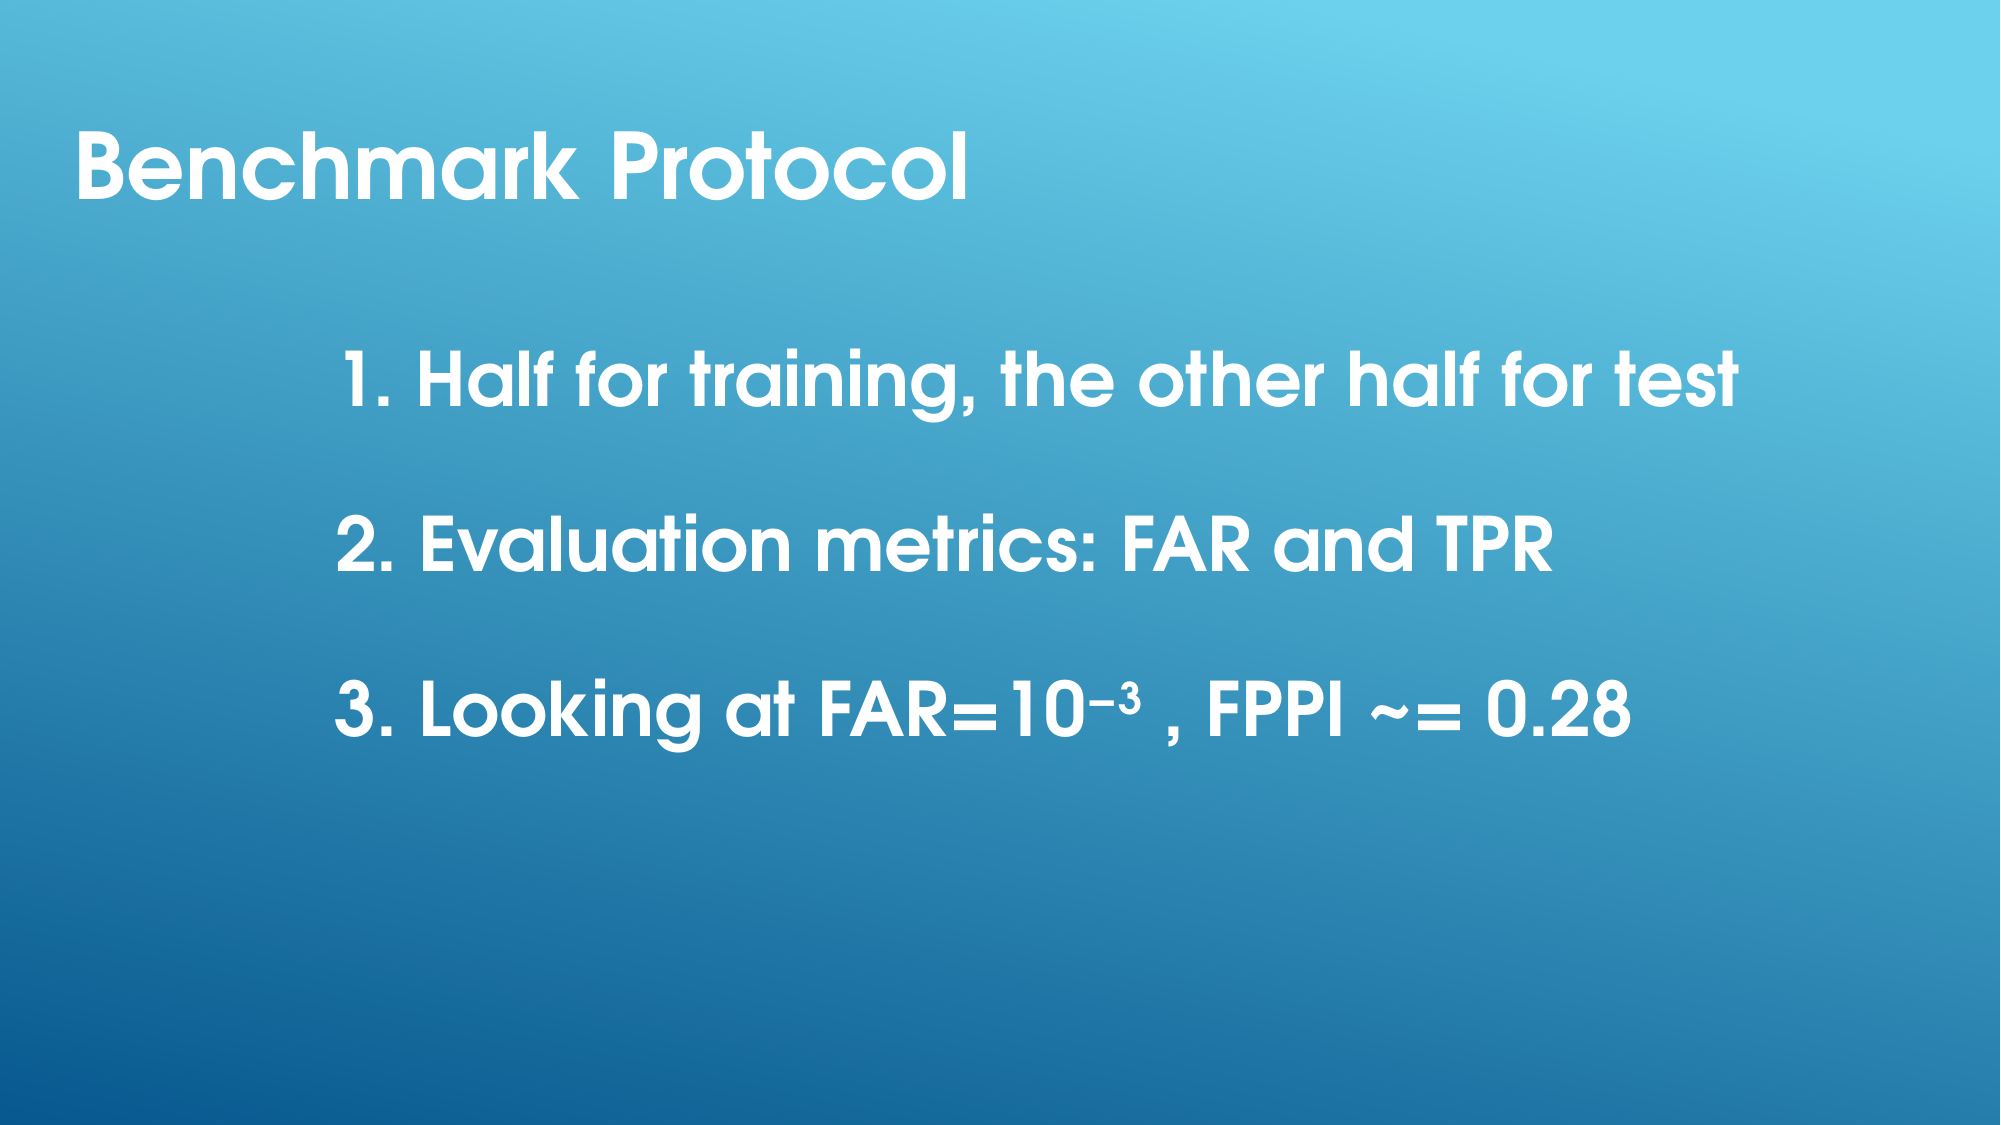

Benchmark Protocol
1. Half for training, the other half for test
2. Evaluation metrics: FAR and TPR
3. Looking at FAR=10−3 , FPPI ~= 0.28